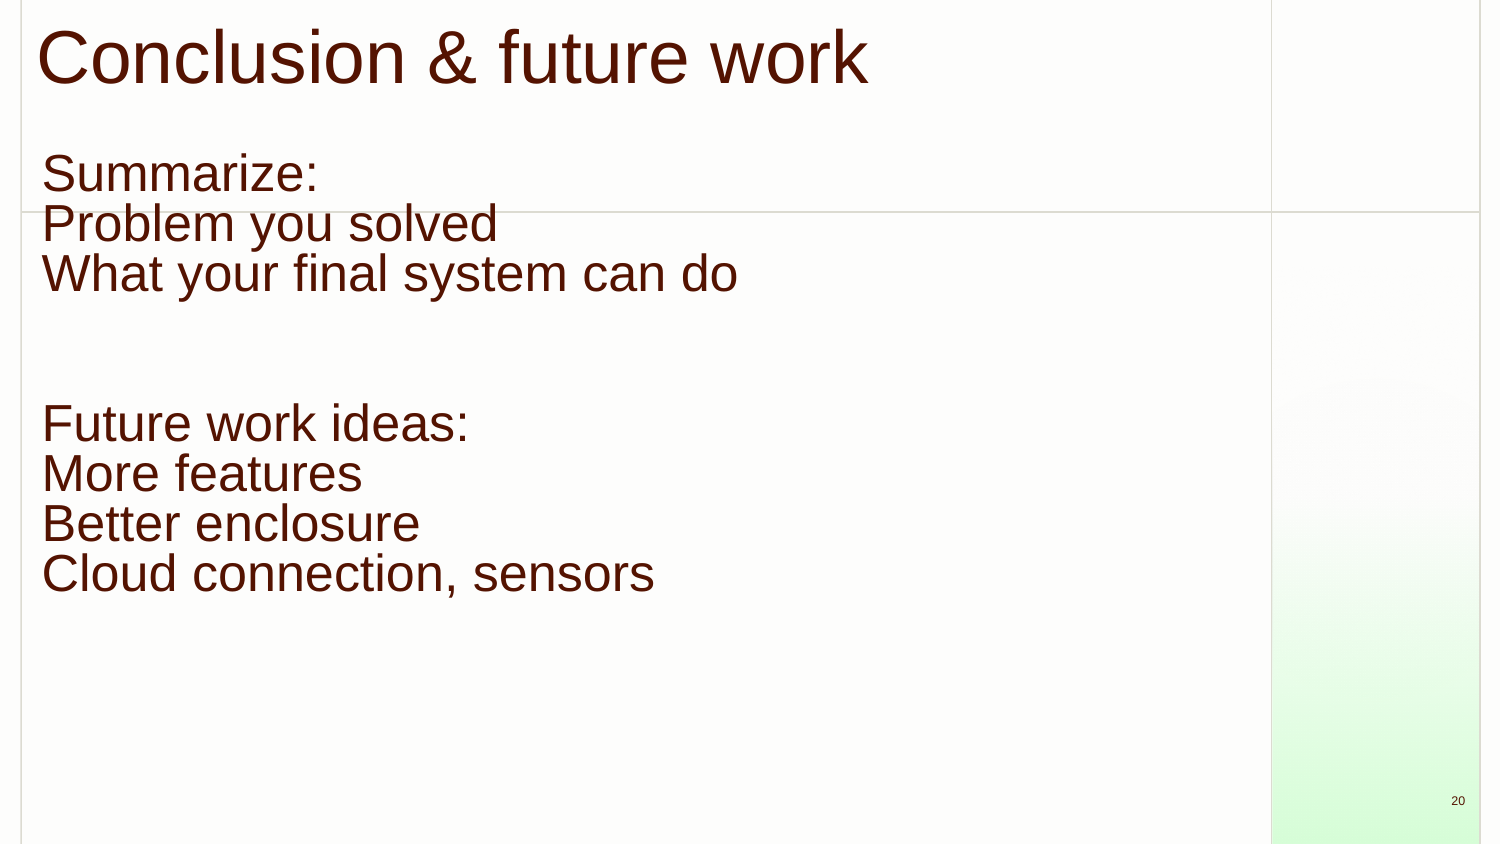

# Conclusion & future work
Summarize:
Problem you solved
What your final system can do

Future work ideas:
More features
Better enclosure
Cloud connection, sensors

20